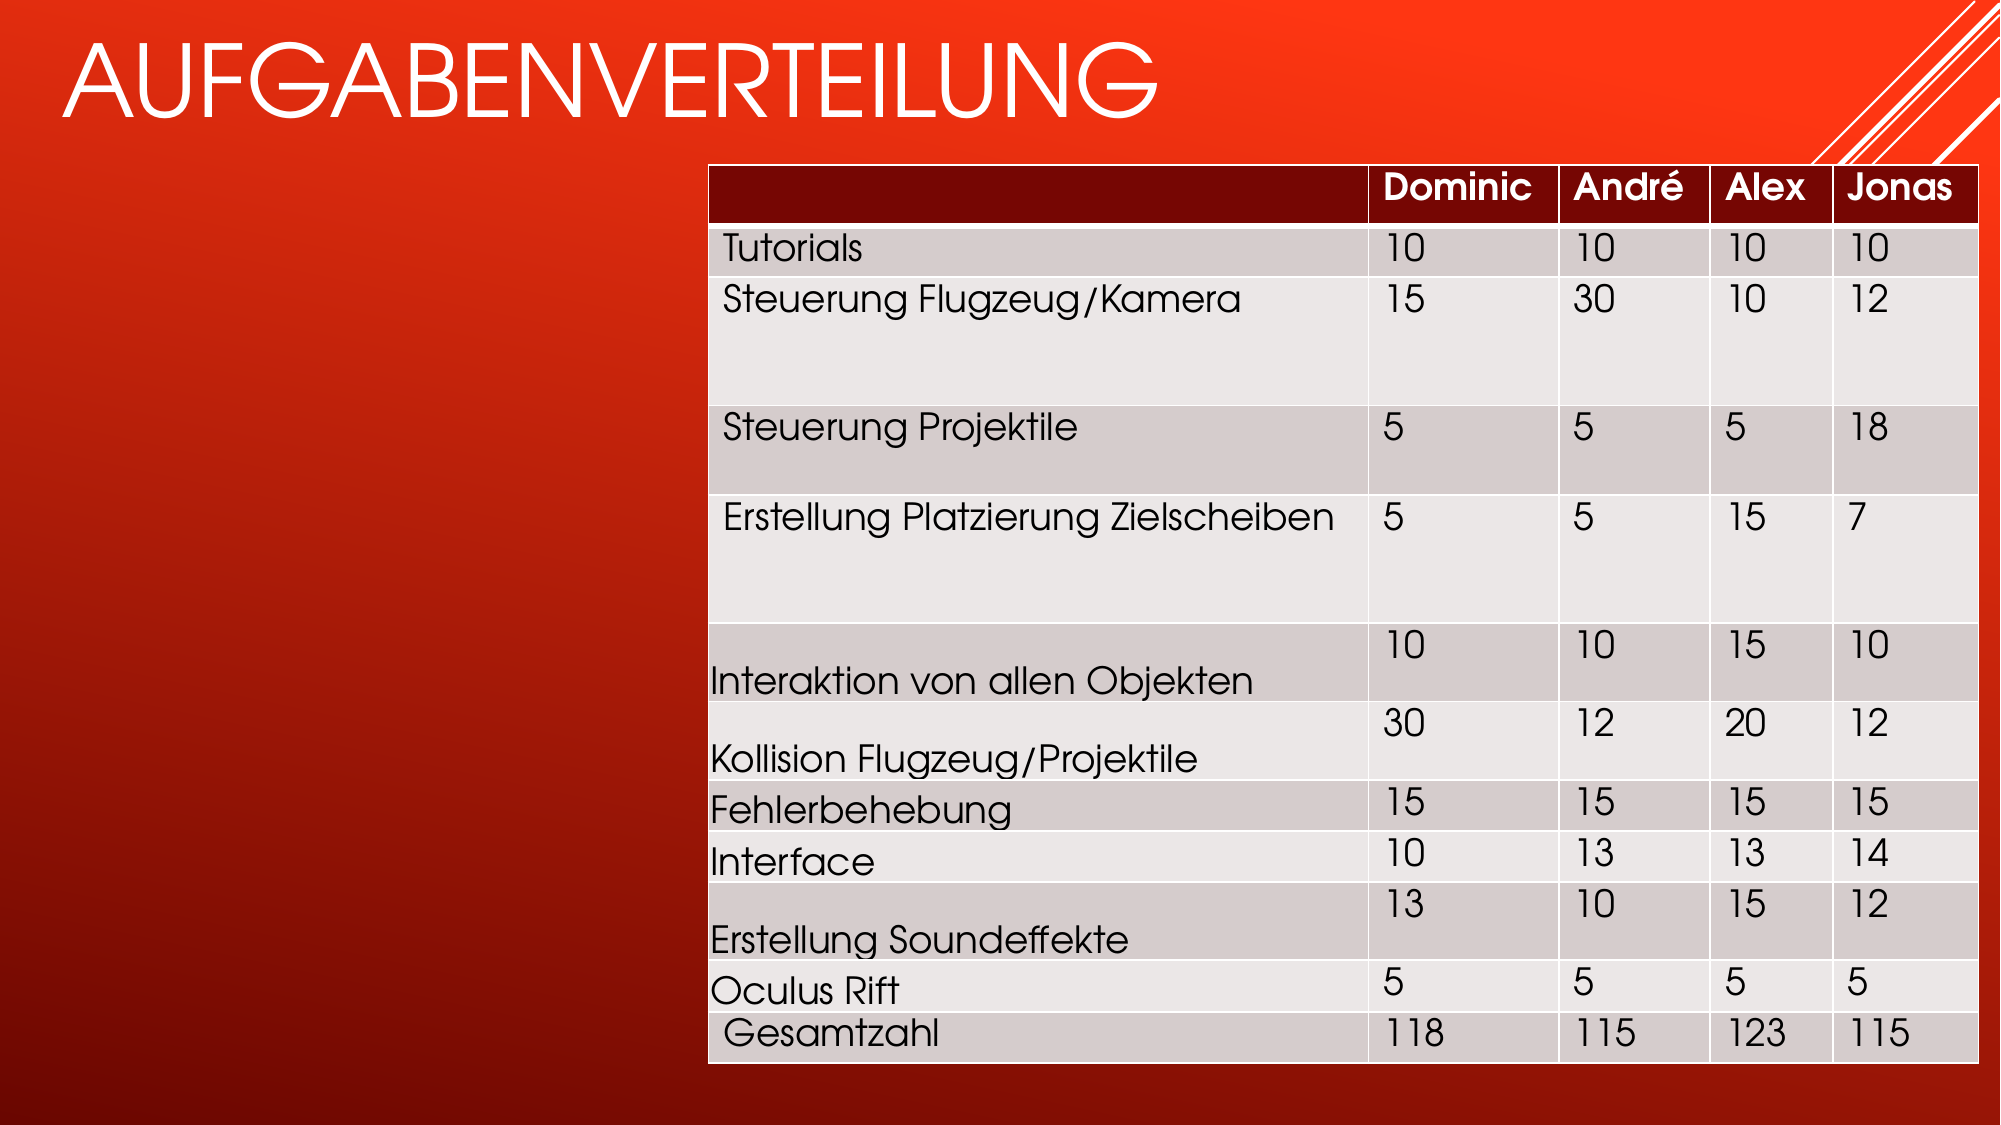

# Aufgabenverteilung
|  | Dominic | André | Alex | Jonas |
| --- | --- | --- | --- | --- |
| Tutorials | 10 | 10 | 10 | 10 |
| Steuerung Flugzeug/Kamera | 15 | 30 | 10 | 12 |
| Steuerung Projektile | 5 | 5 | 5 | 18 |
| Erstellung Platzierung Zielscheiben | 5 | 5 | 15 | 7 |
| Interaktion von allen Objekten | 10 | 10 | 15 | 10 |
| Kollision Flugzeug/Projektile | 30 | 12 | 20 | 12 |
| Fehlerbehebung | 15 | 15 | 15 | 15 |
| Interface | 10 | 13 | 13 | 14 |
| Erstellung Soundeffekte | 13 | 10 | 15 | 12 |
| Oculus Rift | 5 | 5 | 5 | 5 |
| Gesamtzahl | 118 | 115 | 123 | 115 |